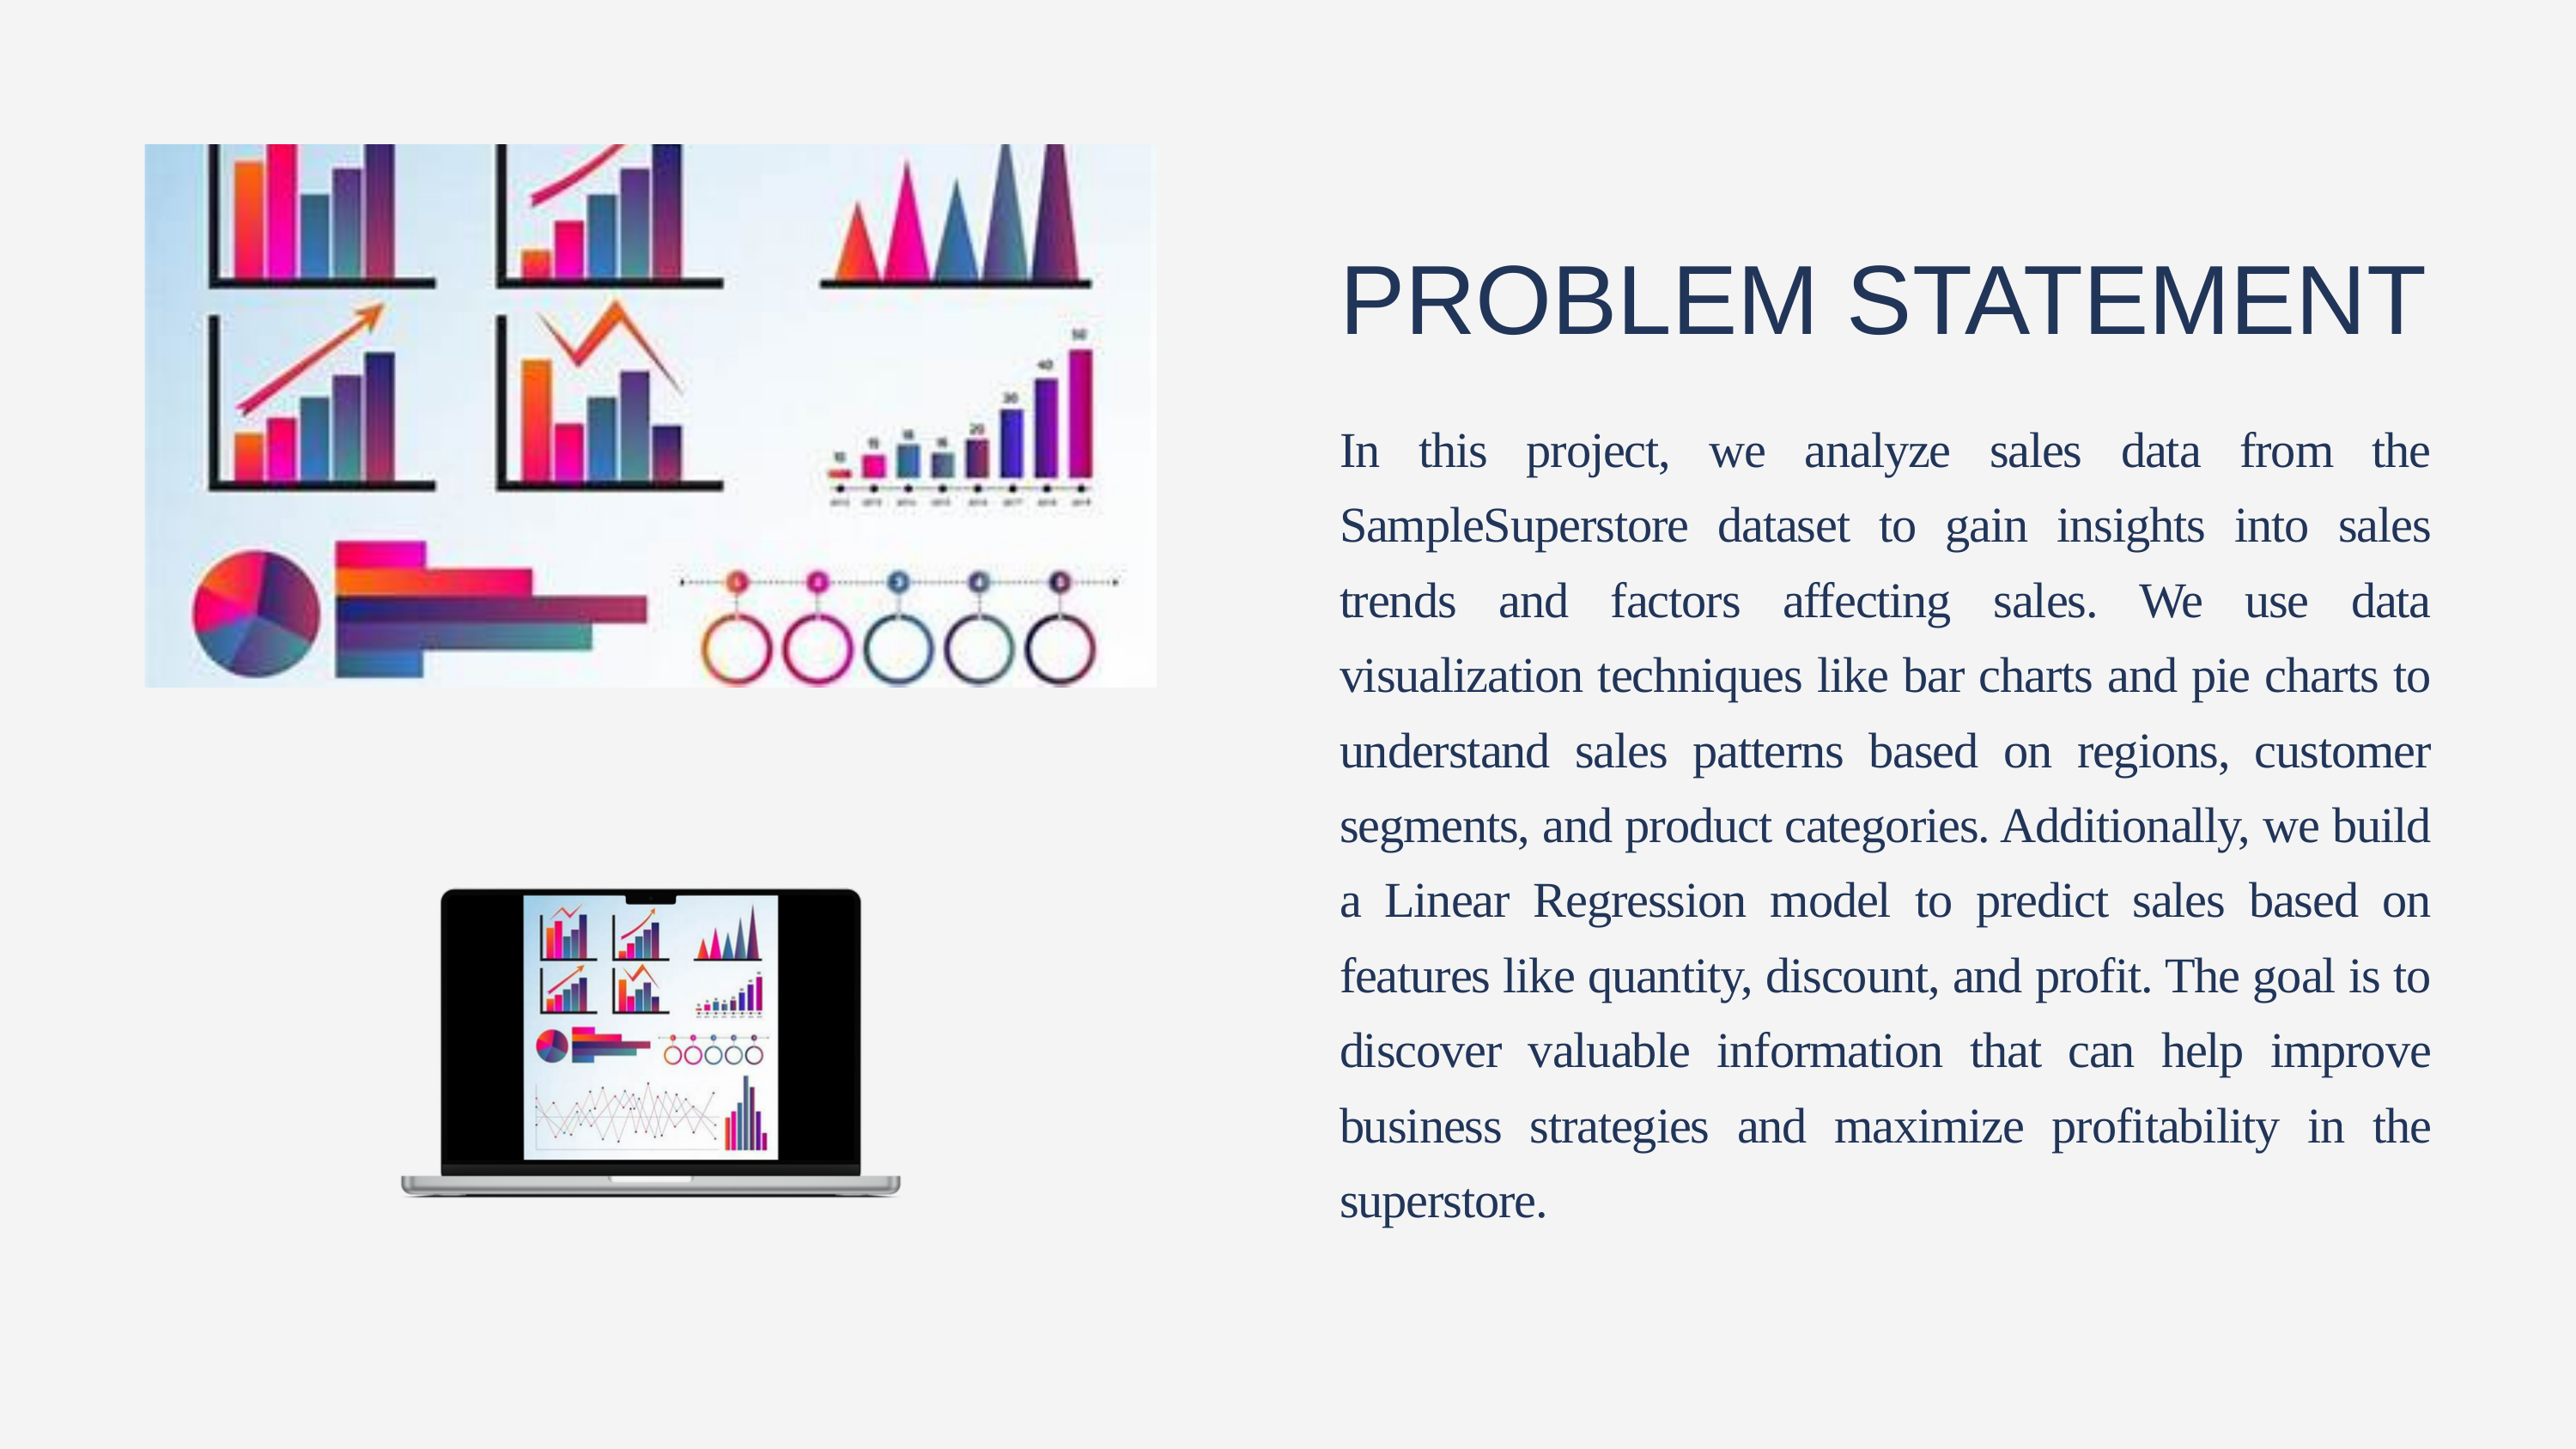

PROBLEM STATEMENT
In this project, we analyze sales data from the SampleSuperstore dataset to gain insights into sales trends and factors affecting sales. We use data visualization techniques like bar charts and pie charts to understand sales patterns based on regions, customer segments, and product categories. Additionally, we build a Linear Regression model to predict sales based on features like quantity, discount, and profit. The goal is to discover valuable information that can help improve business strategies and maximize profitability in the superstore.